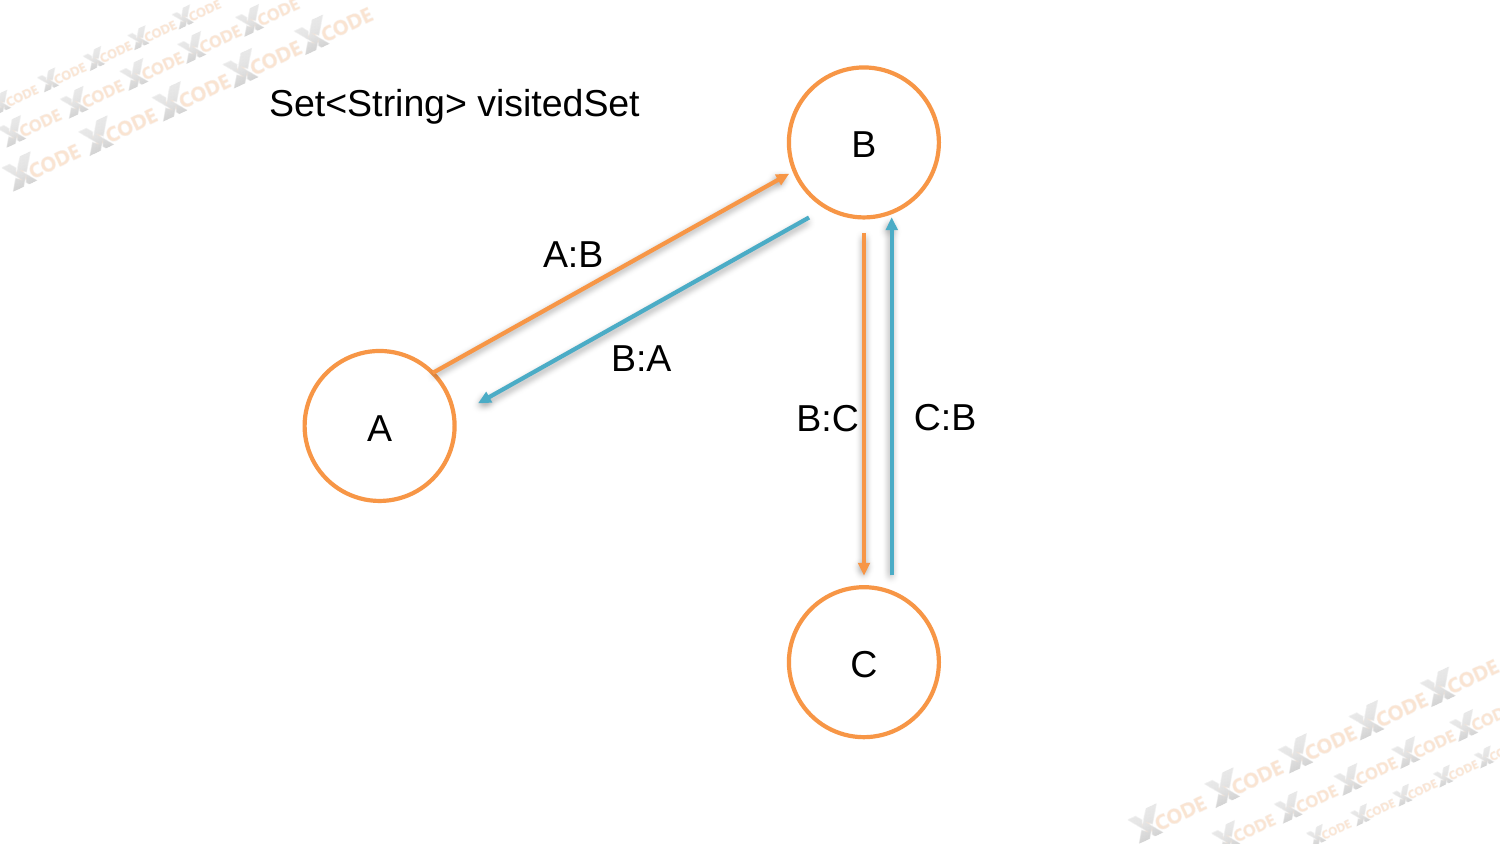

B
Set<String> visitedSet
A:B
B:A
A
C:B
B:C
C